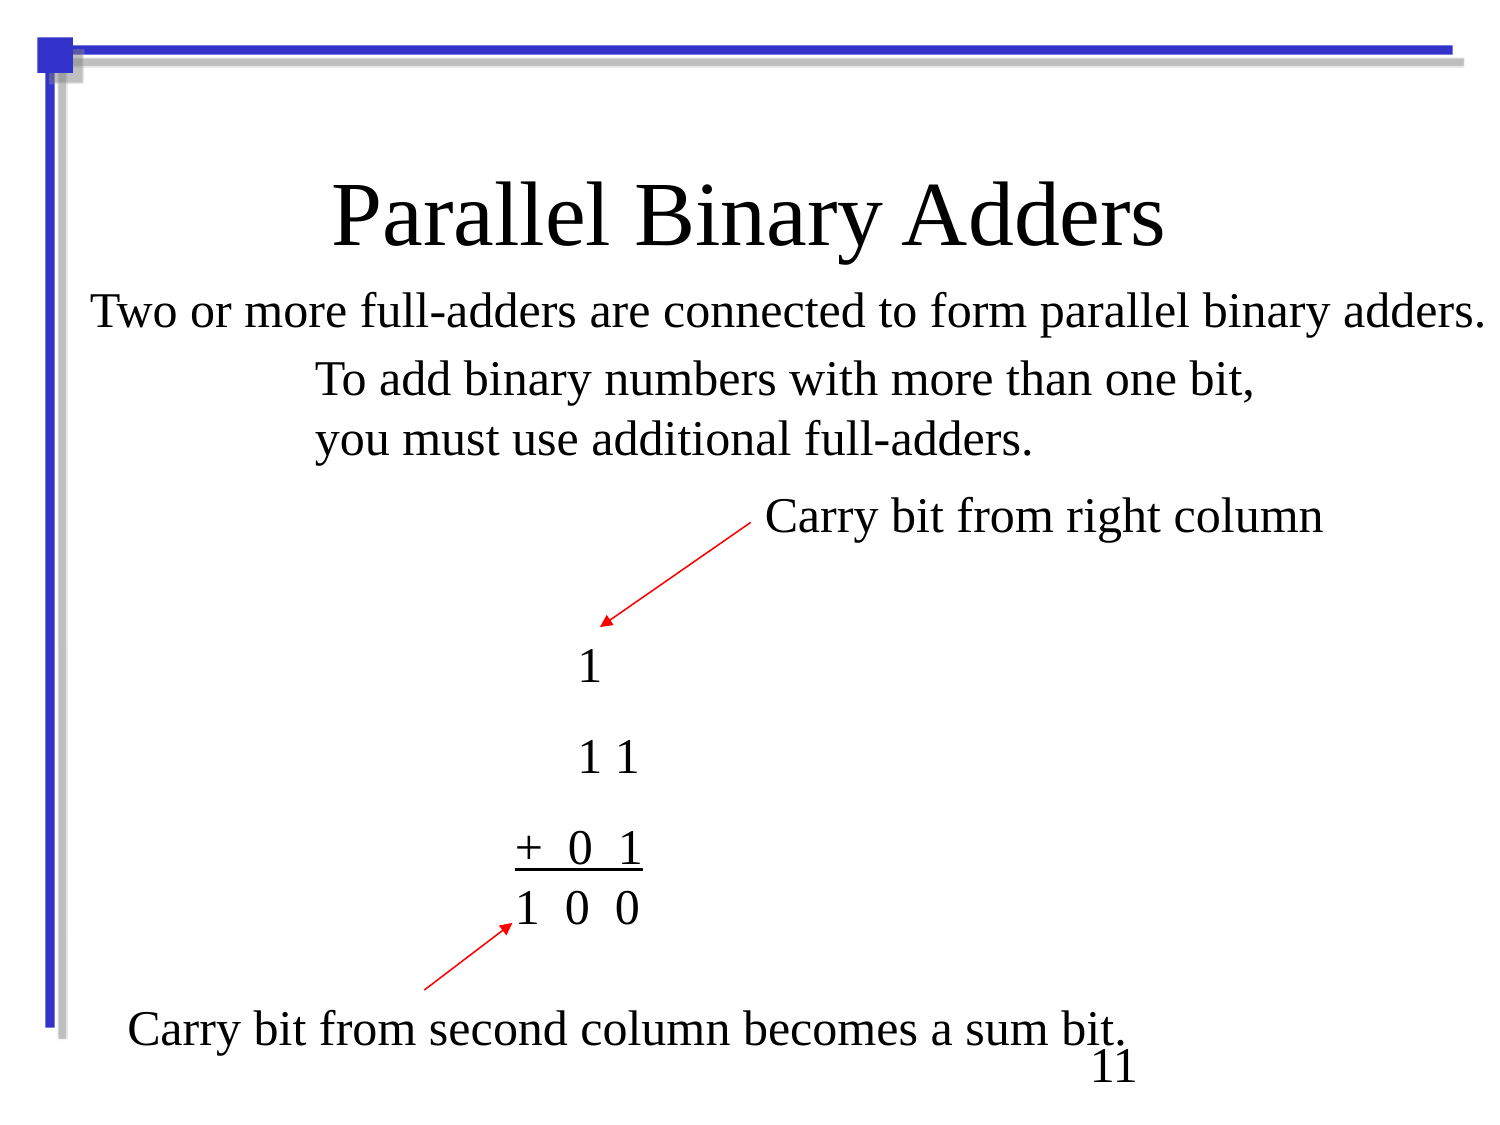

# Parallel Binary Adders
Two or more full-adders are connected to form parallel binary adders.
To add binary numbers with more than one bit,
you must use additional full-adders.
Carry bit from right column

     1
     1 1
+  0  1
1  0  0

Carry bit from second column becomes a sum bit.
11